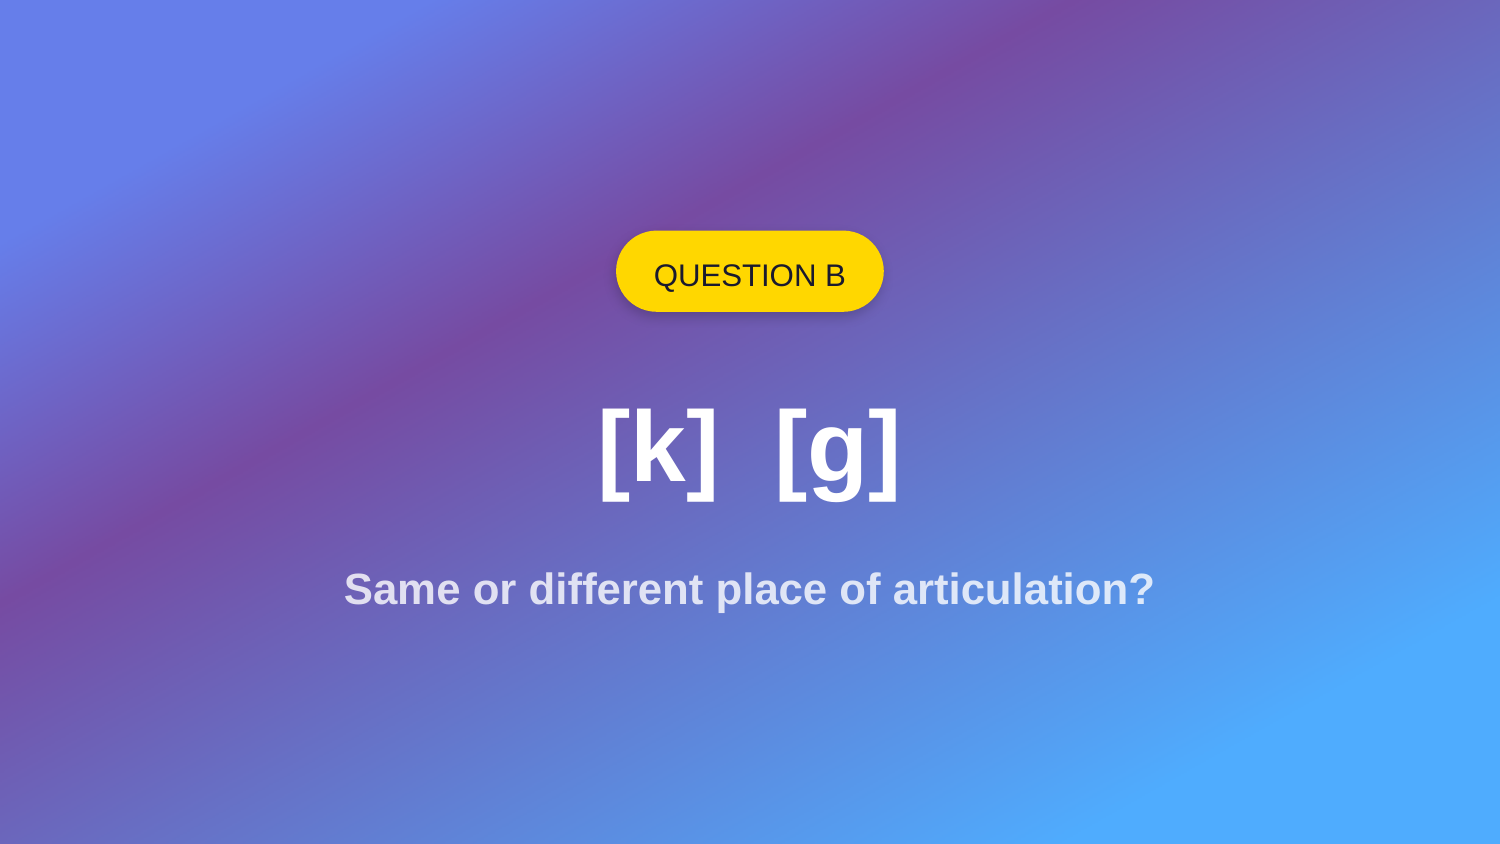

QUESTION B
[k]  [g]
Same or different place of articulation?